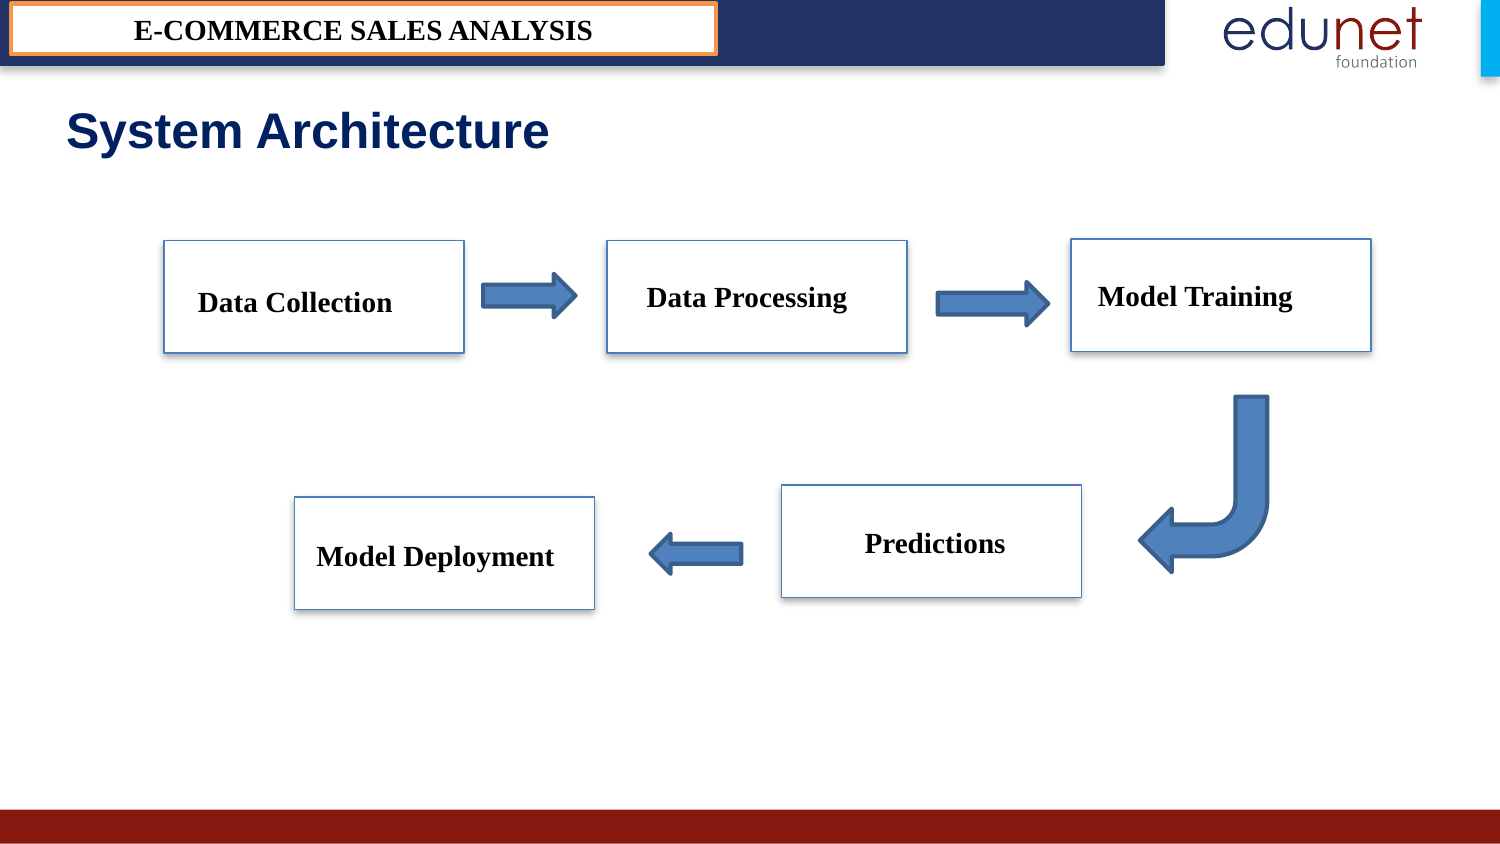

E-COMMERCE SALES ANALYSIS
# System Architecture

  Model Training
Data Processing

Data Collection

      Predictions
Model Deployment